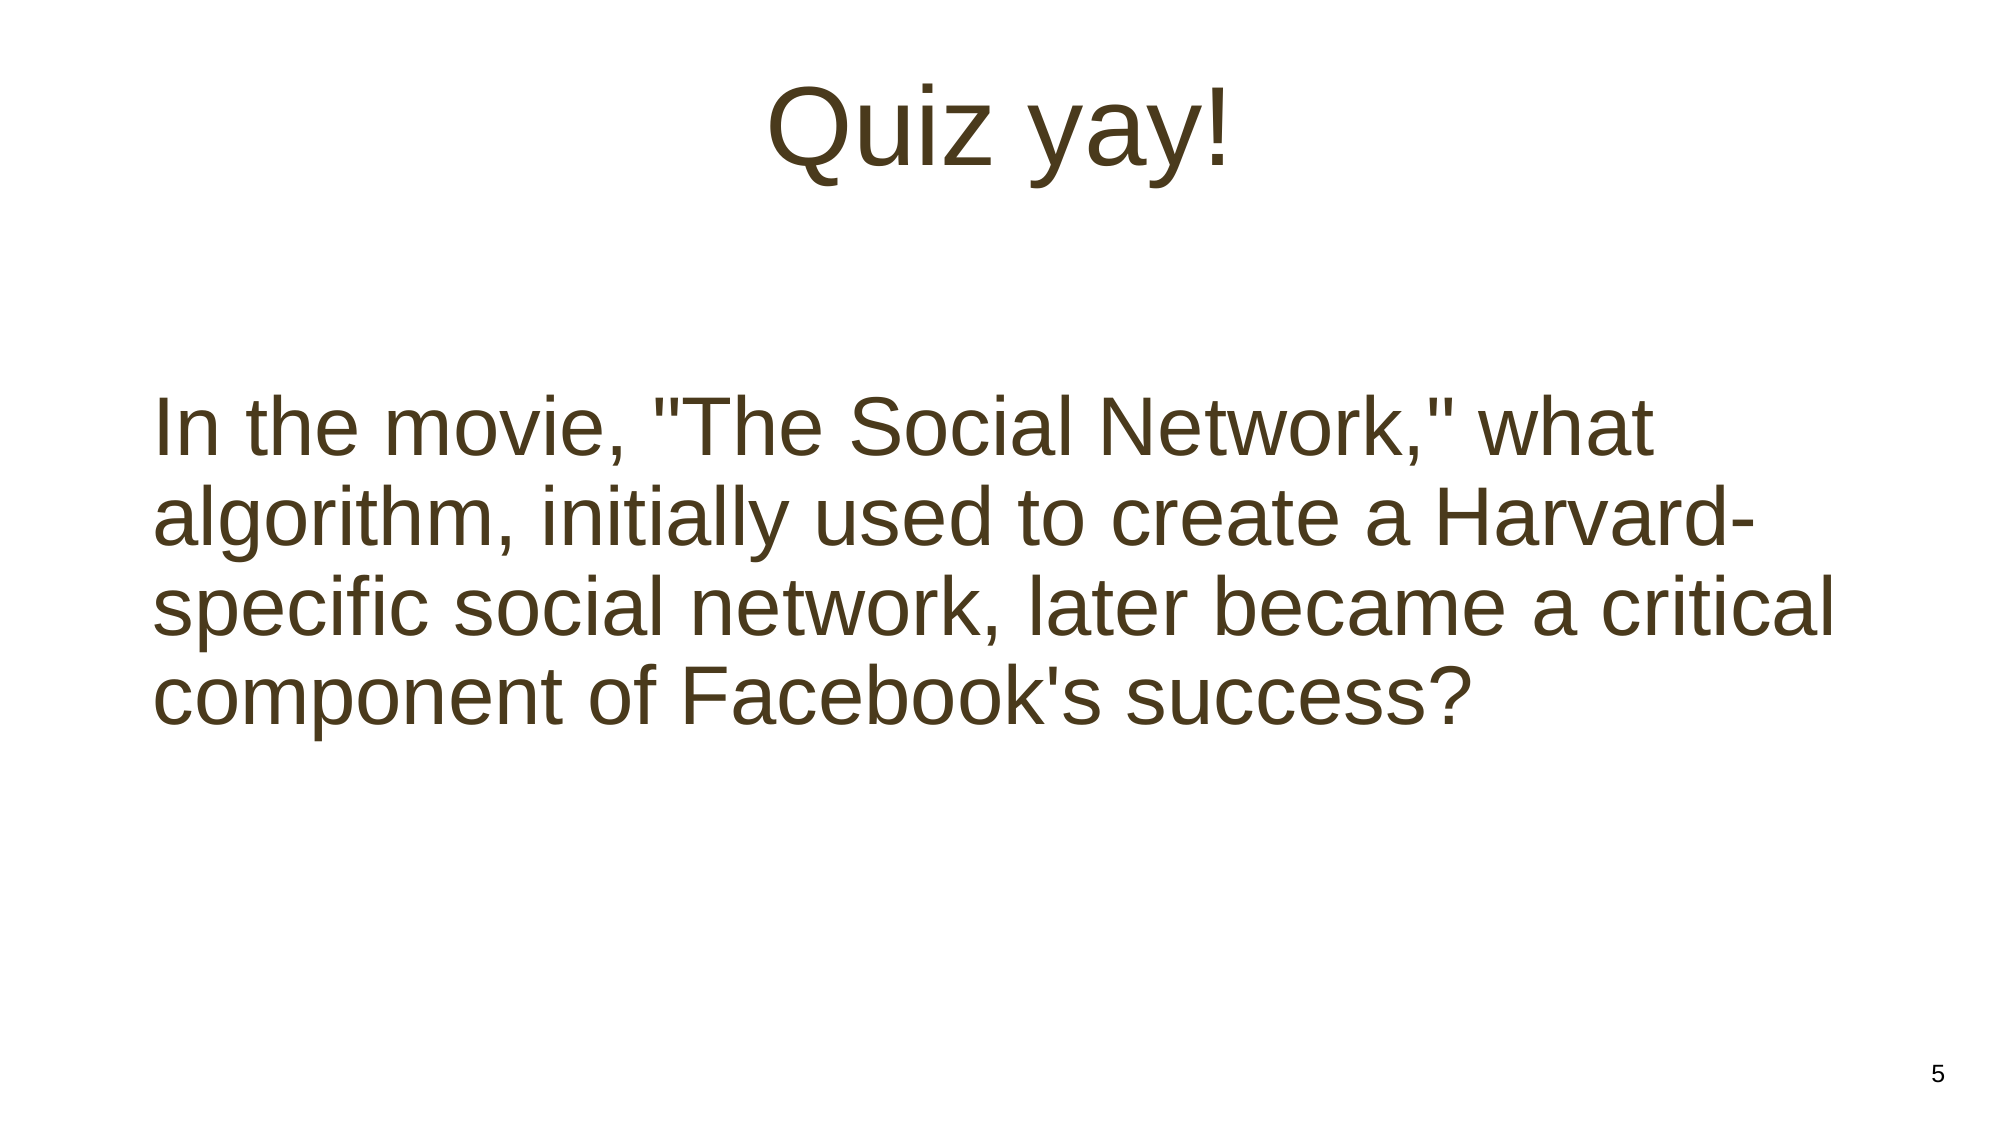

# Quiz yay!
In the movie, "The Social Network," what algorithm, initially used to create a Harvard-specific social network, later became a critical component of Facebook's success?
5